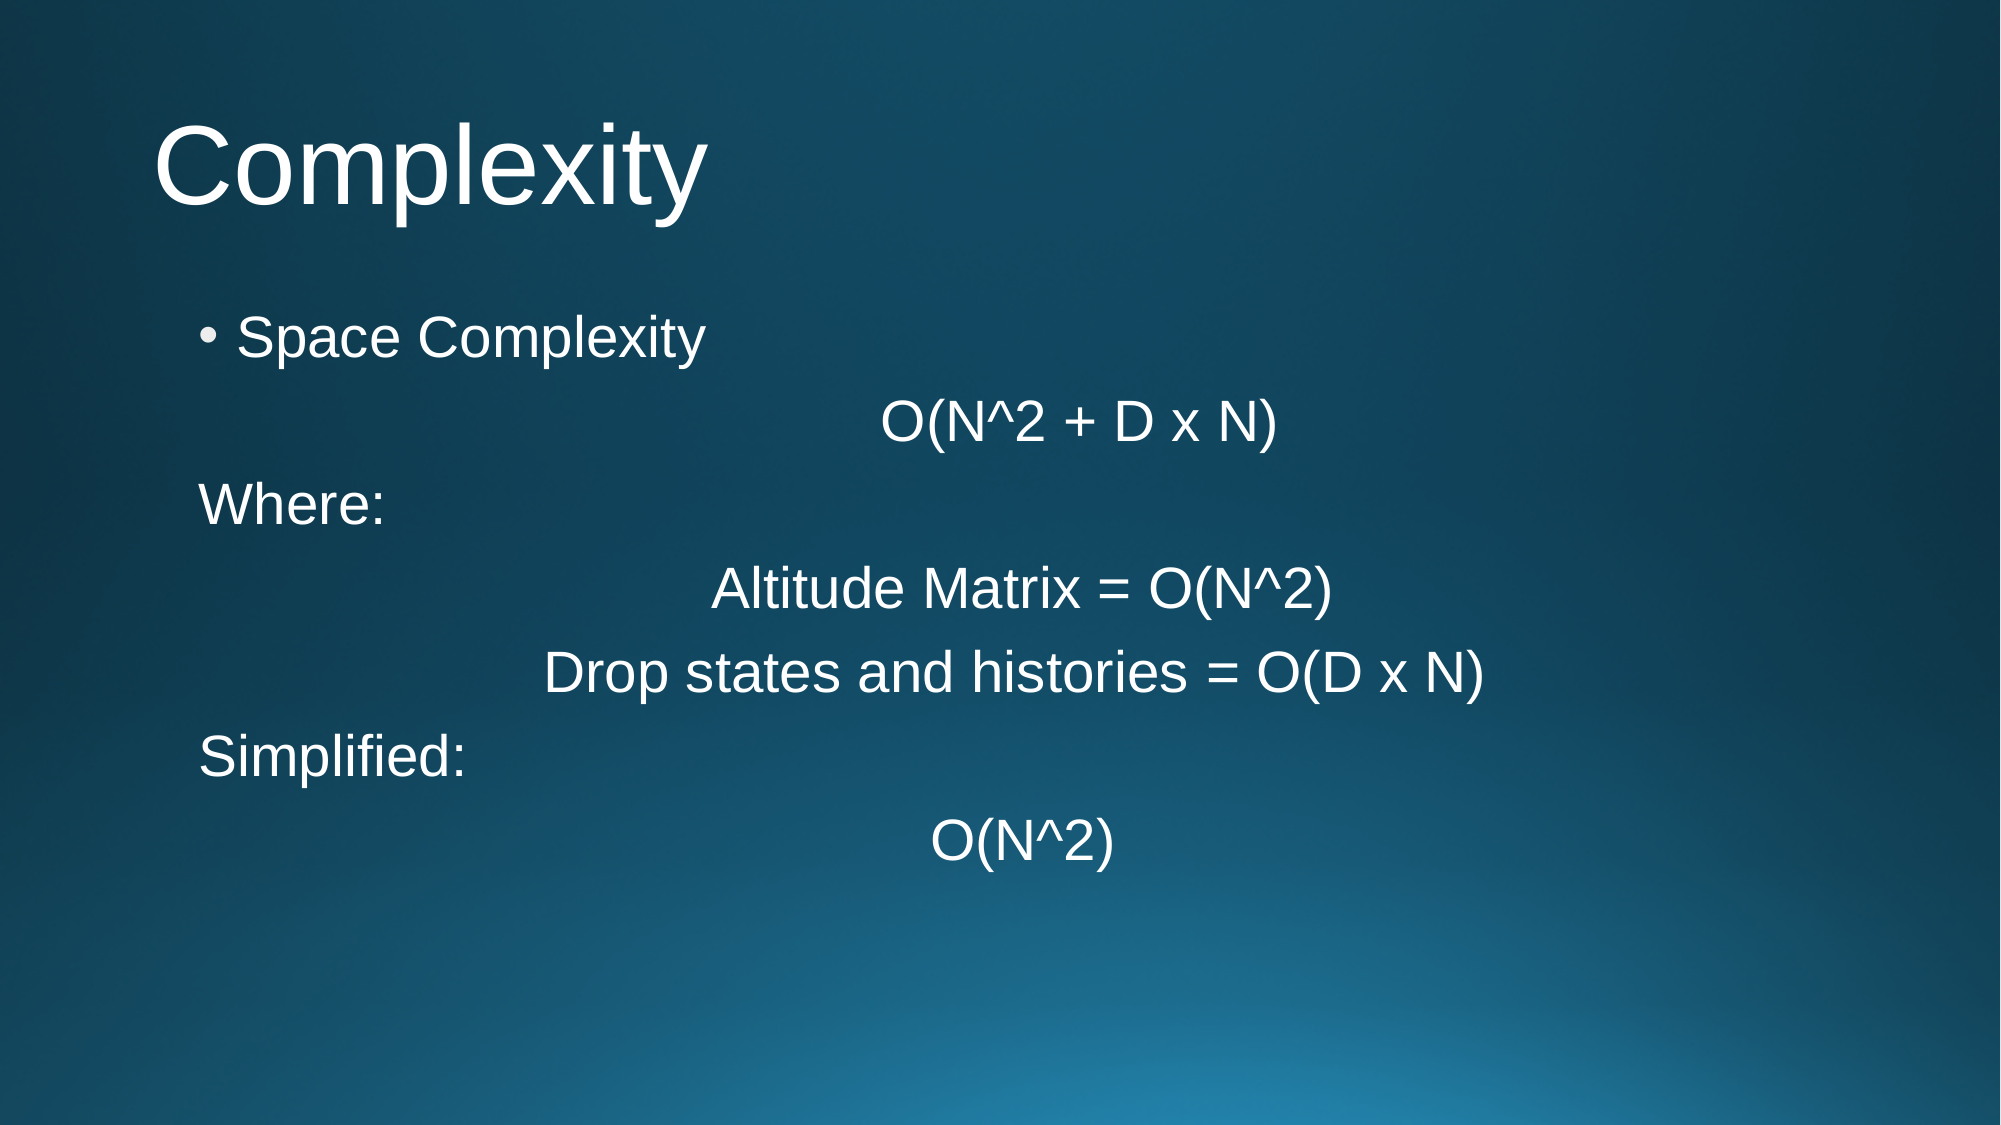

# Complexity
Space Complexity
       O(N^2 + D x N)
Where:
Altitude Matrix = O(N^2)
Drop states and histories = O(D x N)
Simplified:
O(N^2)